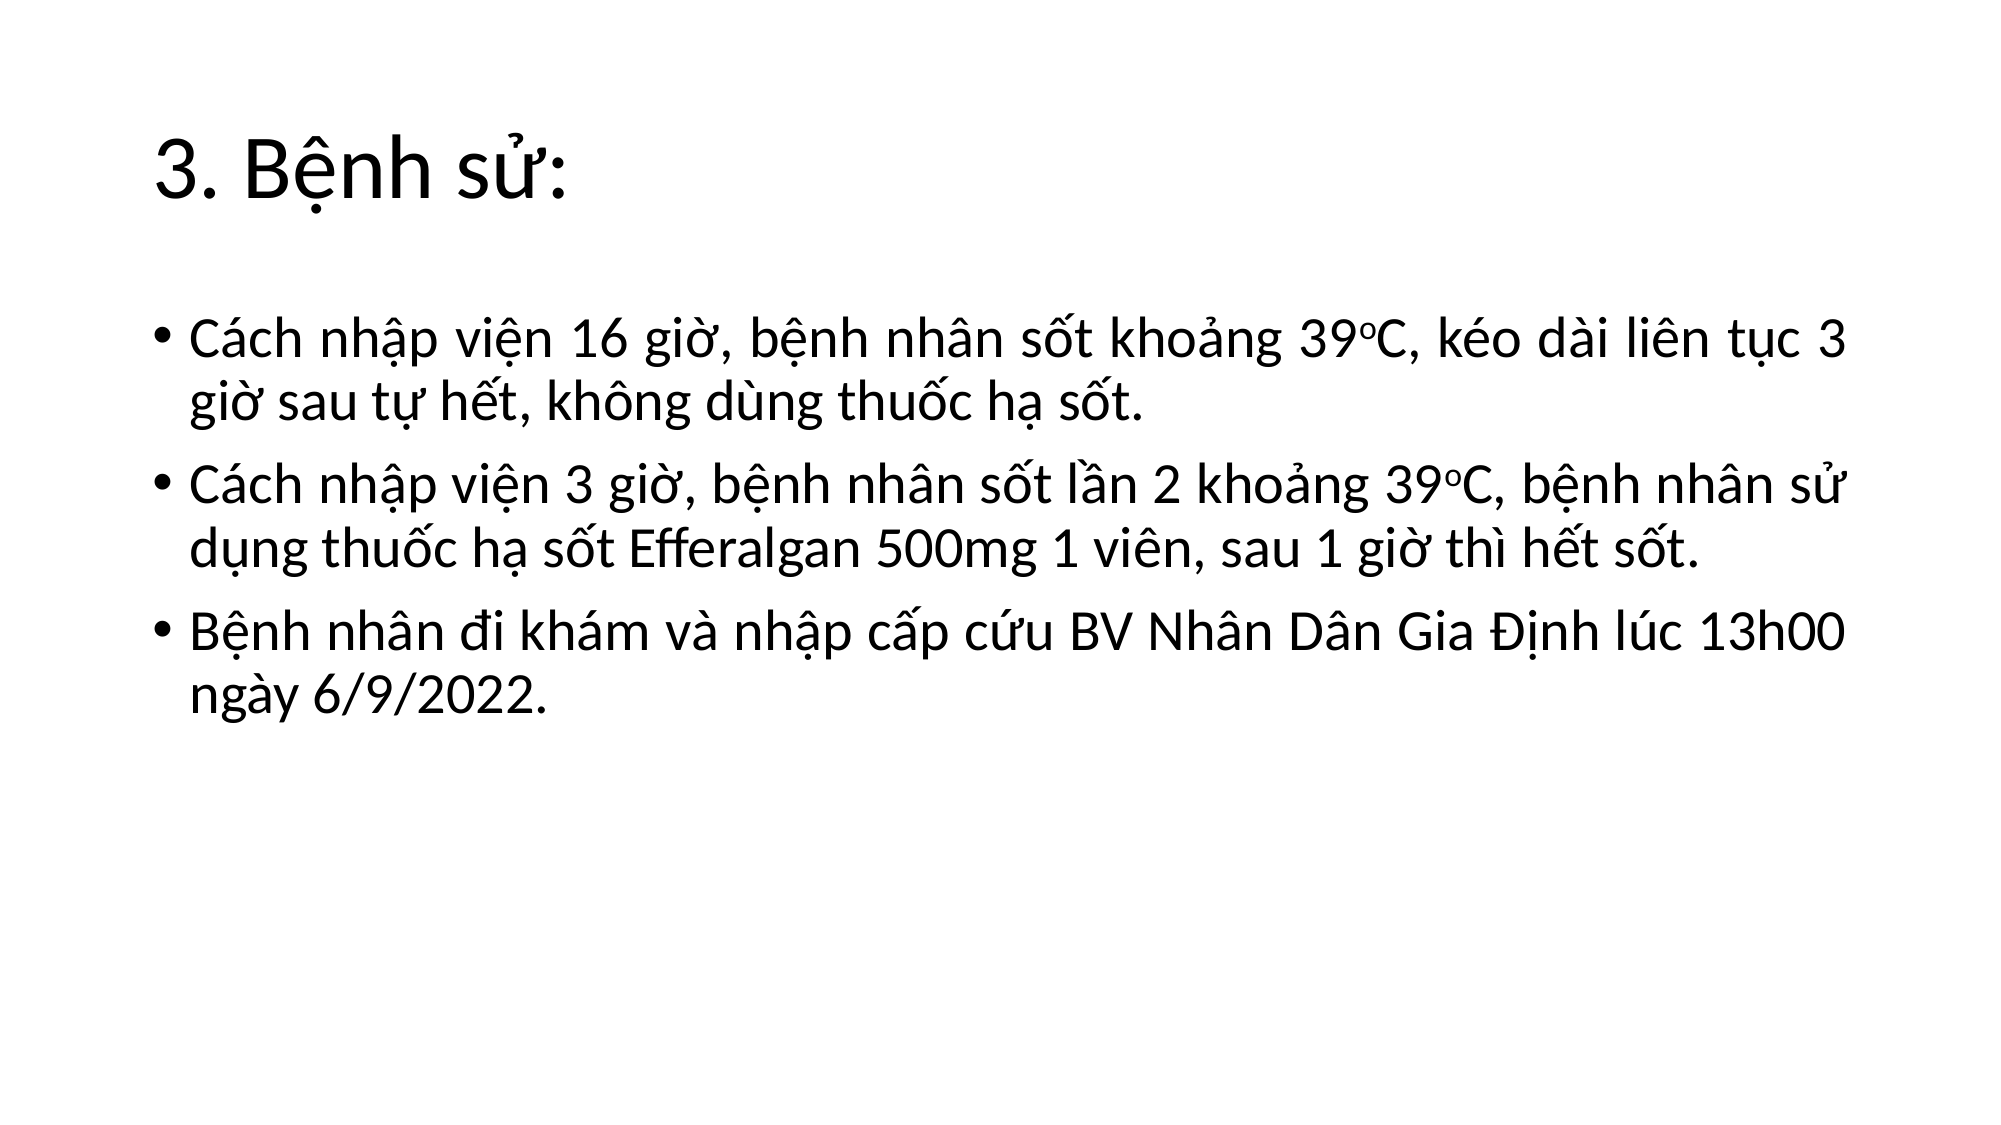

# 3. Bệnh sử:
Cách nhập viện 16 giờ, bệnh nhân sốt khoảng 39oC, kéo dài liên tục 3 giờ sau tự hết, không dùng thuốc hạ sốt.
Cách nhập viện 3 giờ, bệnh nhân sốt lần 2 khoảng 39oC, bệnh nhân sử dụng thuốc hạ sốt Efferalgan 500mg 1 viên, sau 1 giờ thì hết sốt.
Bệnh nhân đi khám và nhập cấp cứu BV Nhân Dân Gia Định lúc 13h00 ngày 6/9/2022.